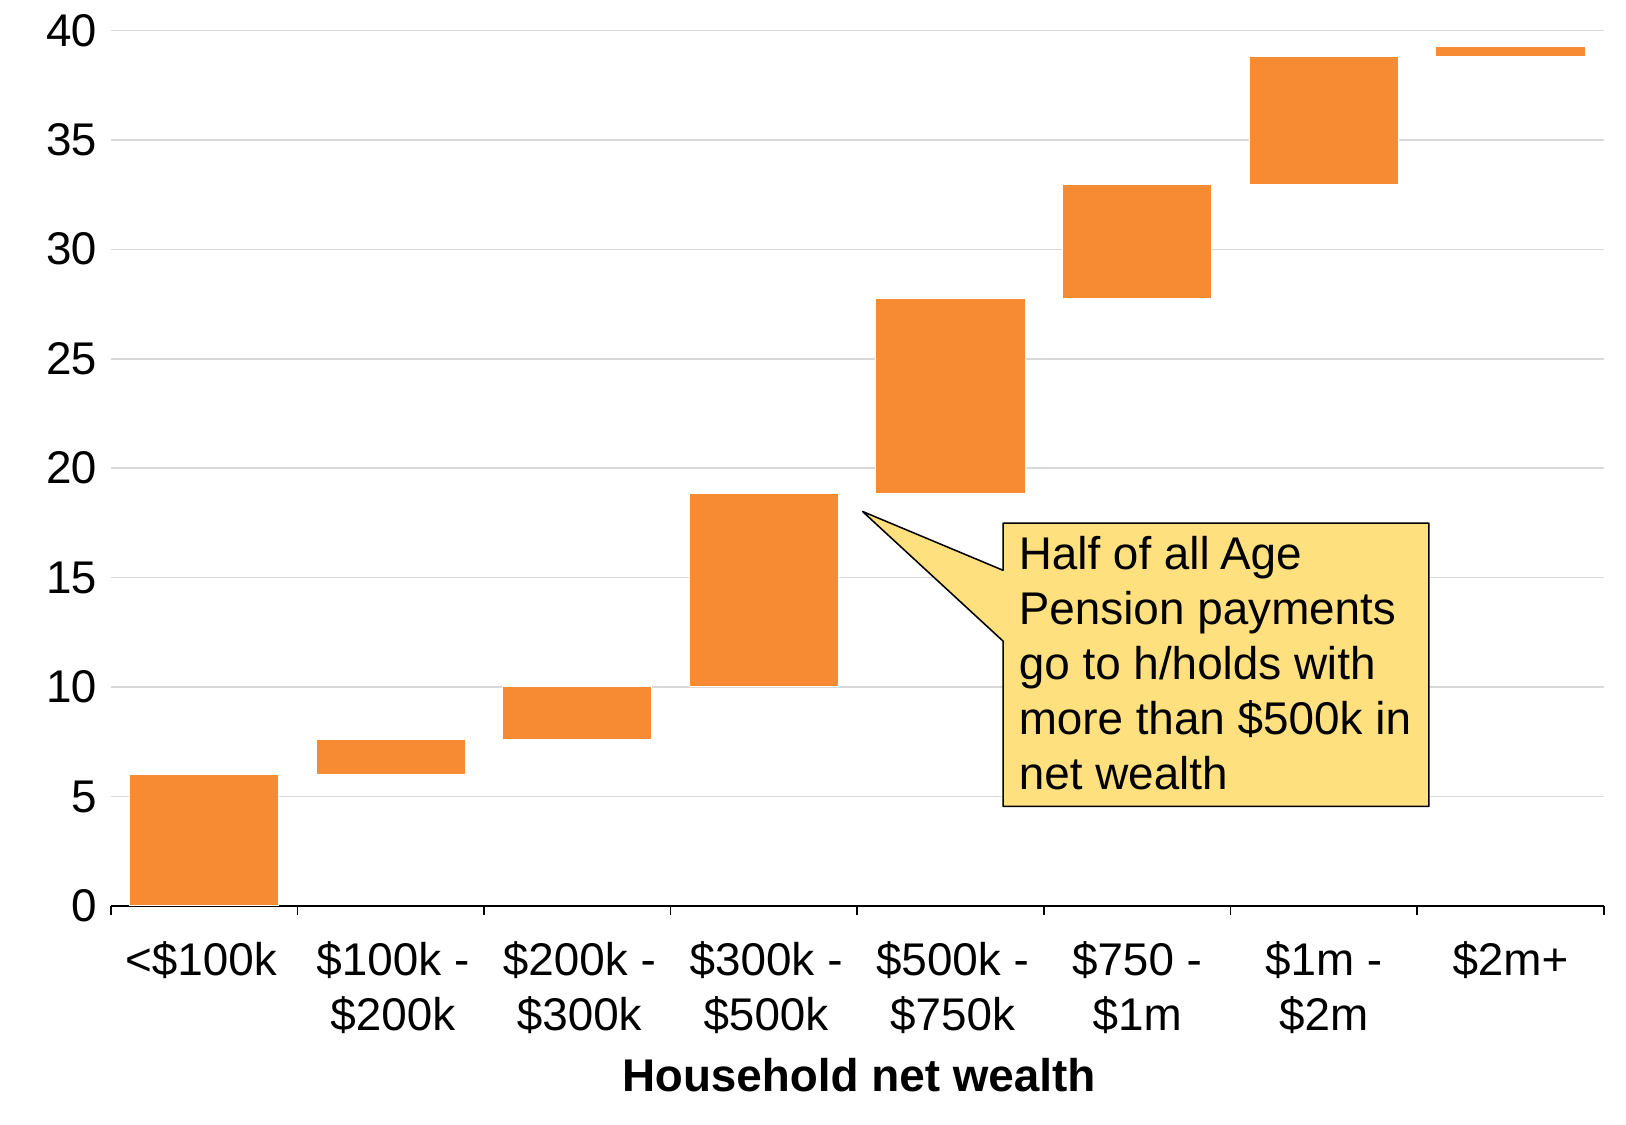

### Chart

| Category | Blank | Billions |
|---|---|---|
| < $100k | None | 5.99582025488437 |
| $100k - $200k | 5.99582025488437 | 1.614551285422934 |
| $200k - 300k | 7.610371540307285 | 2.414652554659086 |
| $300k - $500k | 10.0250240949664 | 8.821771330064369 |
| $500k - 750k | 18.84679542503077 | 8.88995715874231 |
| $750k - $1m | 27.73675258377298 | 5.23147328588669 |
| $1m - $2m | 32.96822586965976 | 5.843906955277816 |
| $2m + | 38.81213282493757 | 0.487867175062432 |

Half of all Age Pension payments go to h/holds with more than $500k in net wealth
$100k -
$200k
$200k -
$300k
$300k -
$500k
$500k -
$750k
$750 -
$1m
$1m - $2m
<$100k
$2m+
Household net wealth